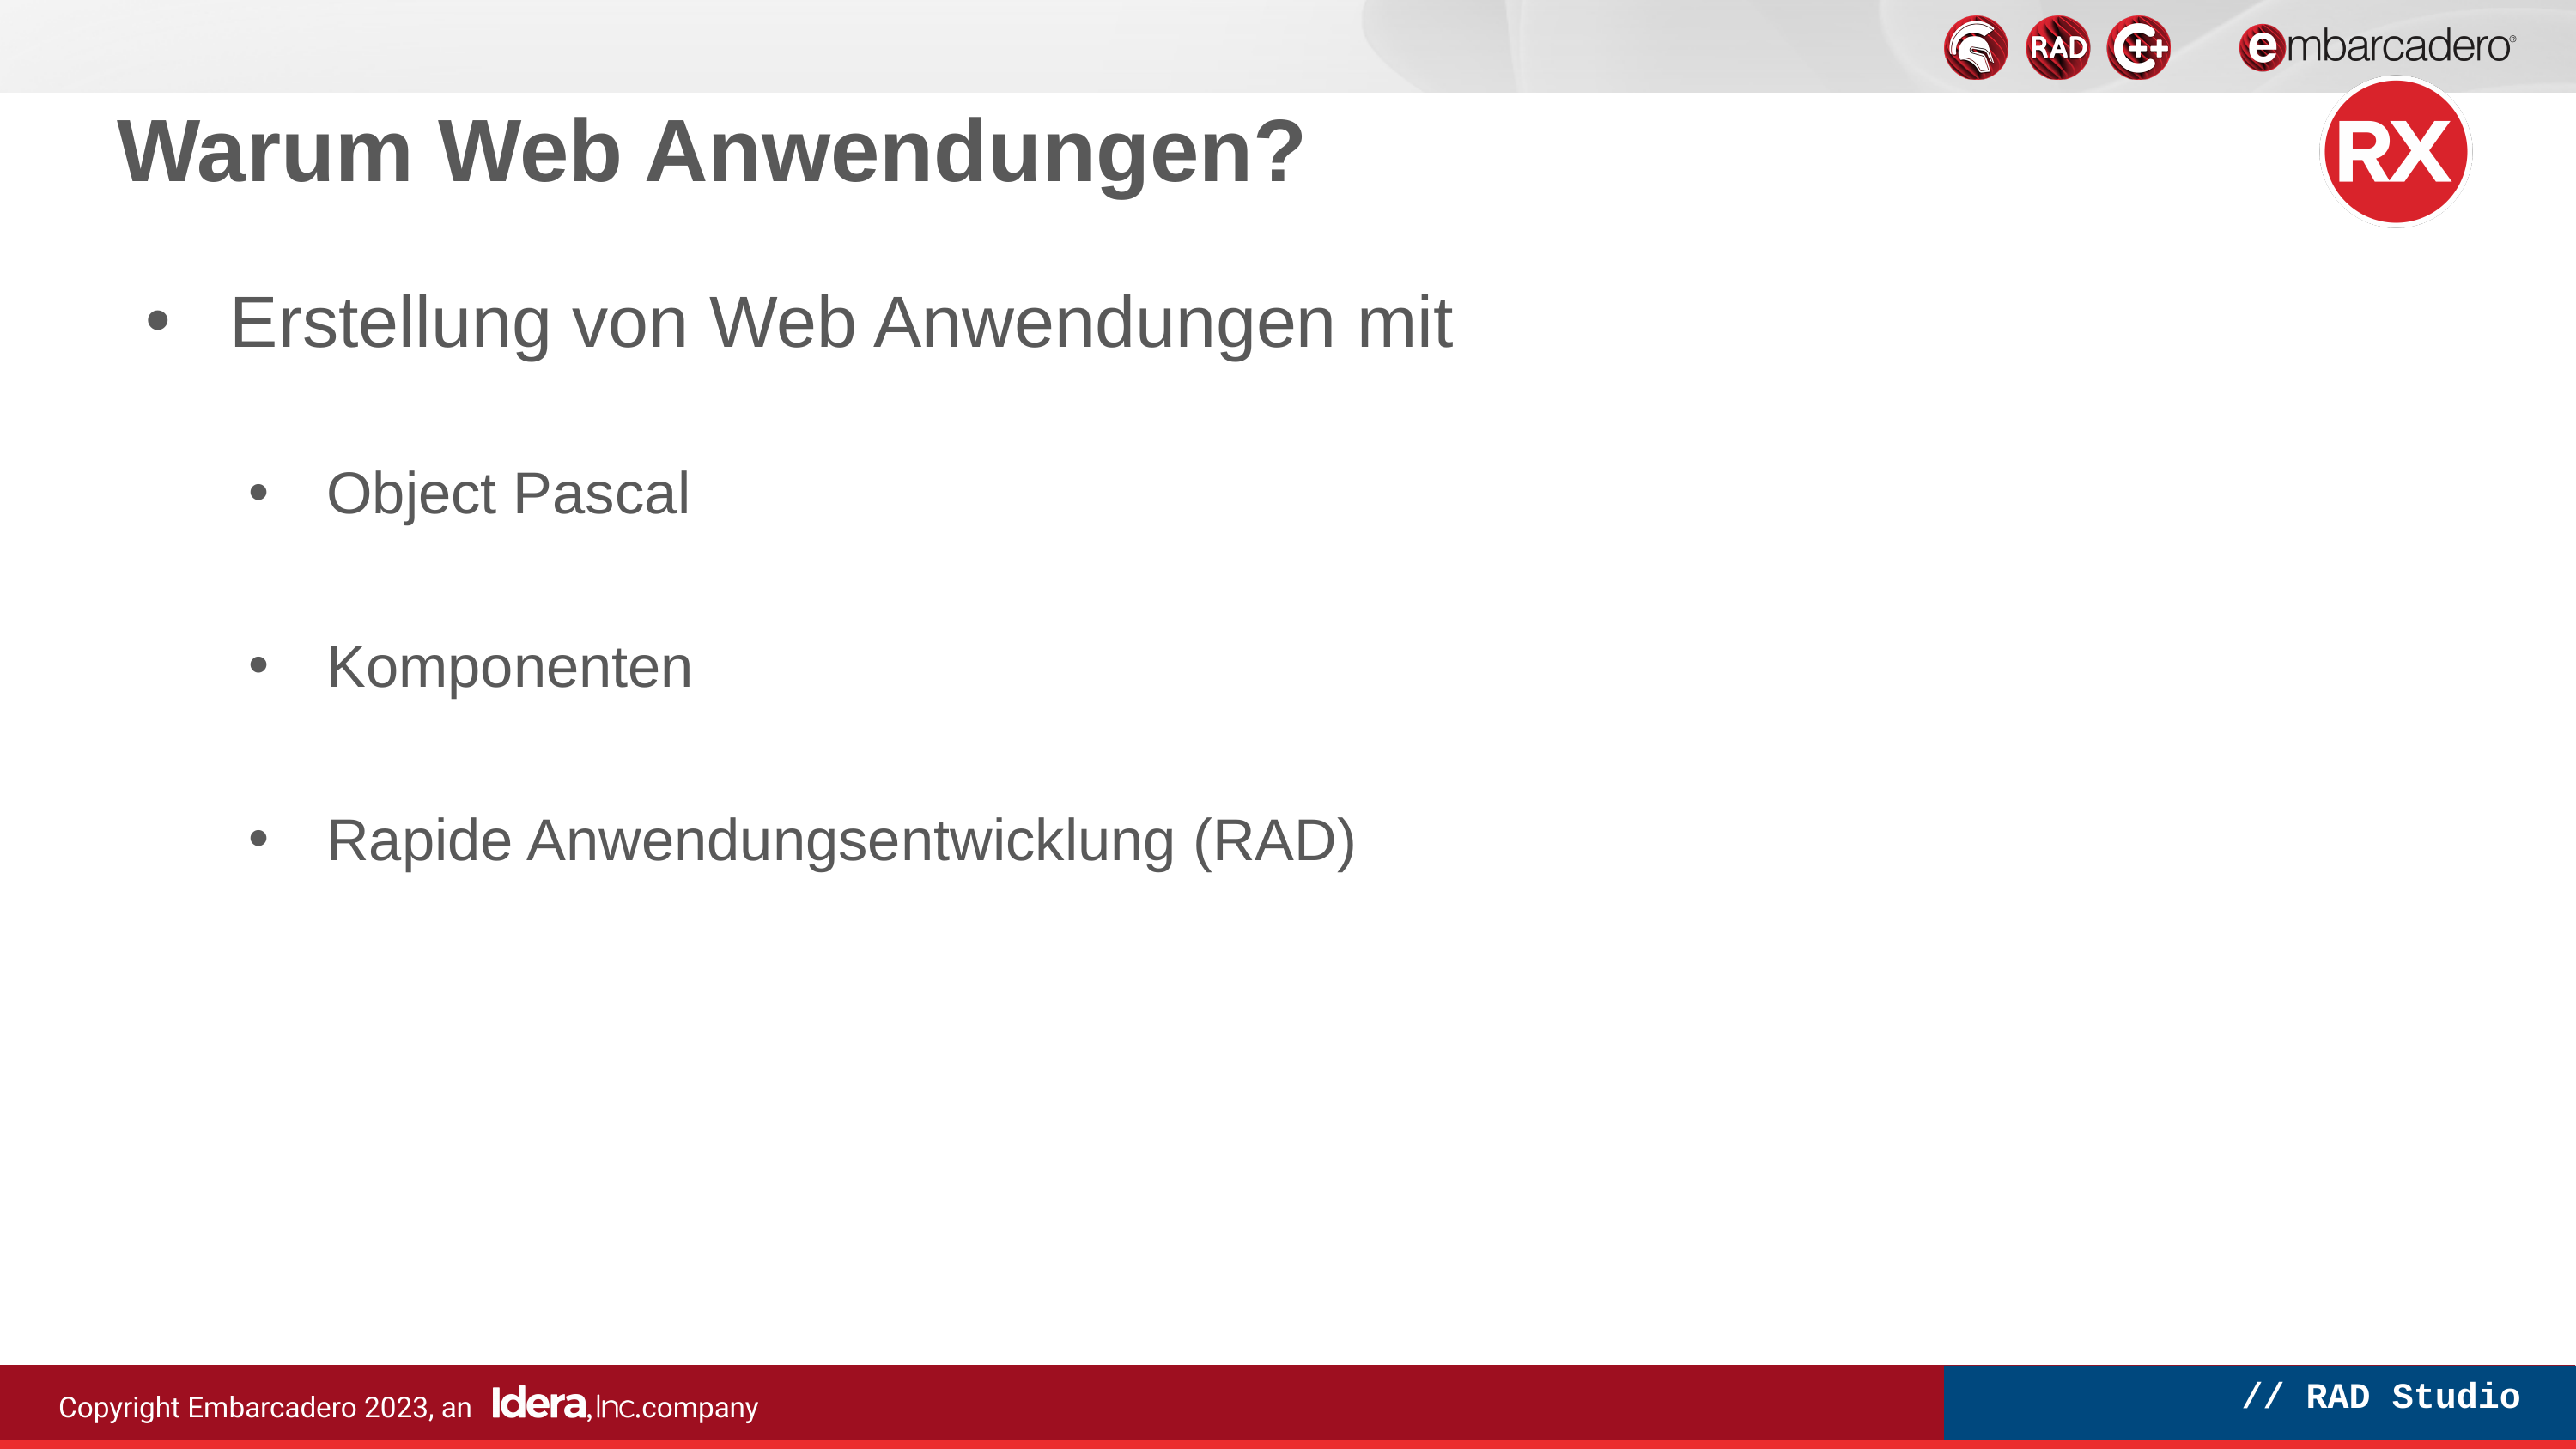

# Warum Web Anwendungen?
Erstellung von Web Anwendungen mit
Object Pascal

Komponenten

Rapide Anwendungsentwicklung (RAD)